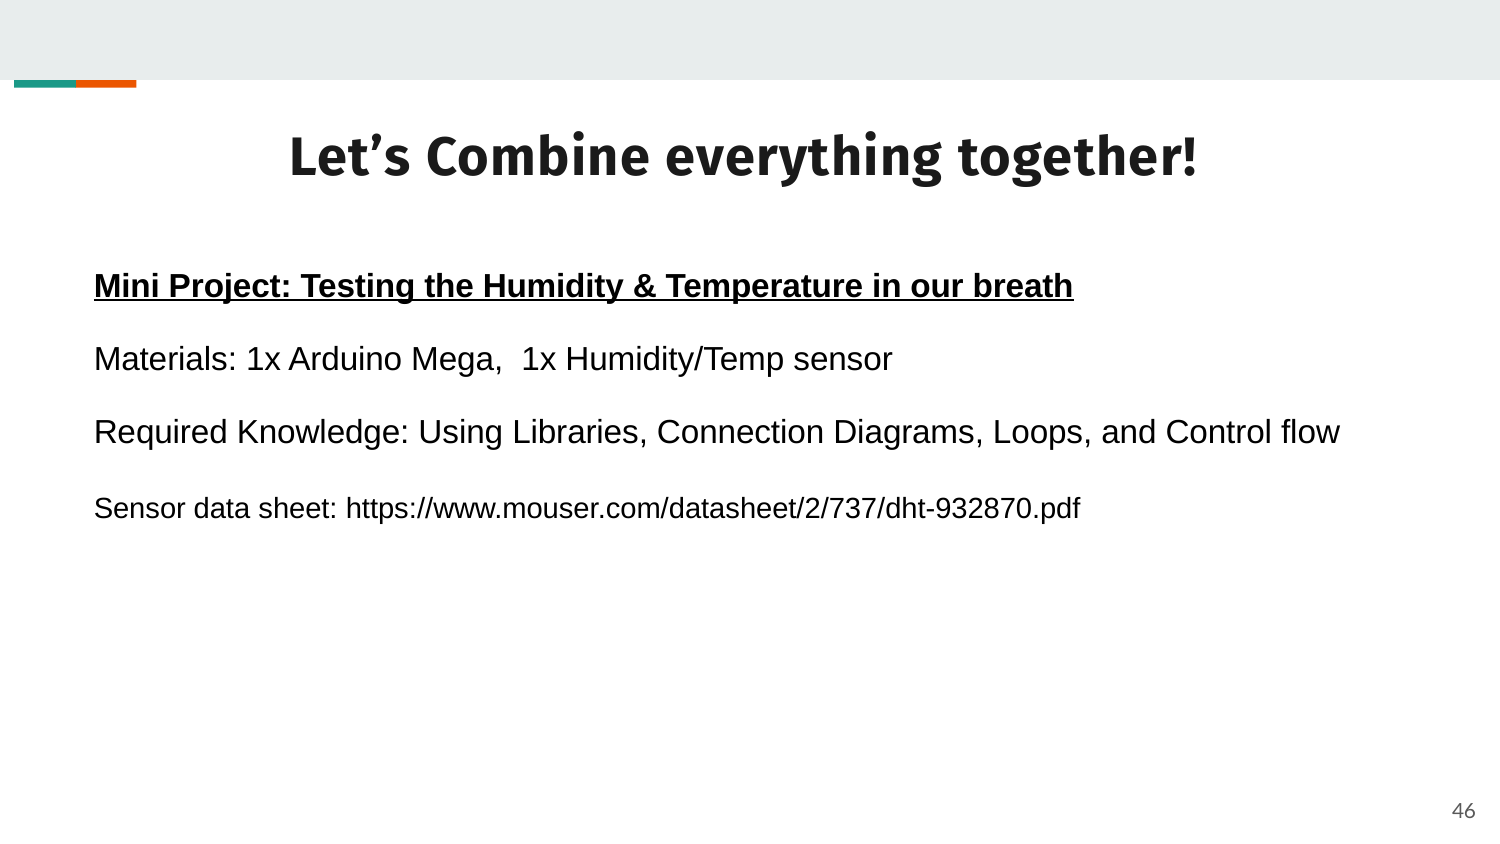

# Let’s Combine everything together!
Mini Project: Testing the Humidity & Temperature in our breath

Materials: 1x Arduino Mega,  1x Humidity/Temp sensor

Required Knowledge: Using Libraries, Connection Diagrams, Loops, and Control flow

Sensor data sheet: https://www.mouser.com/datasheet/2/737/dht-932870.pdf

46